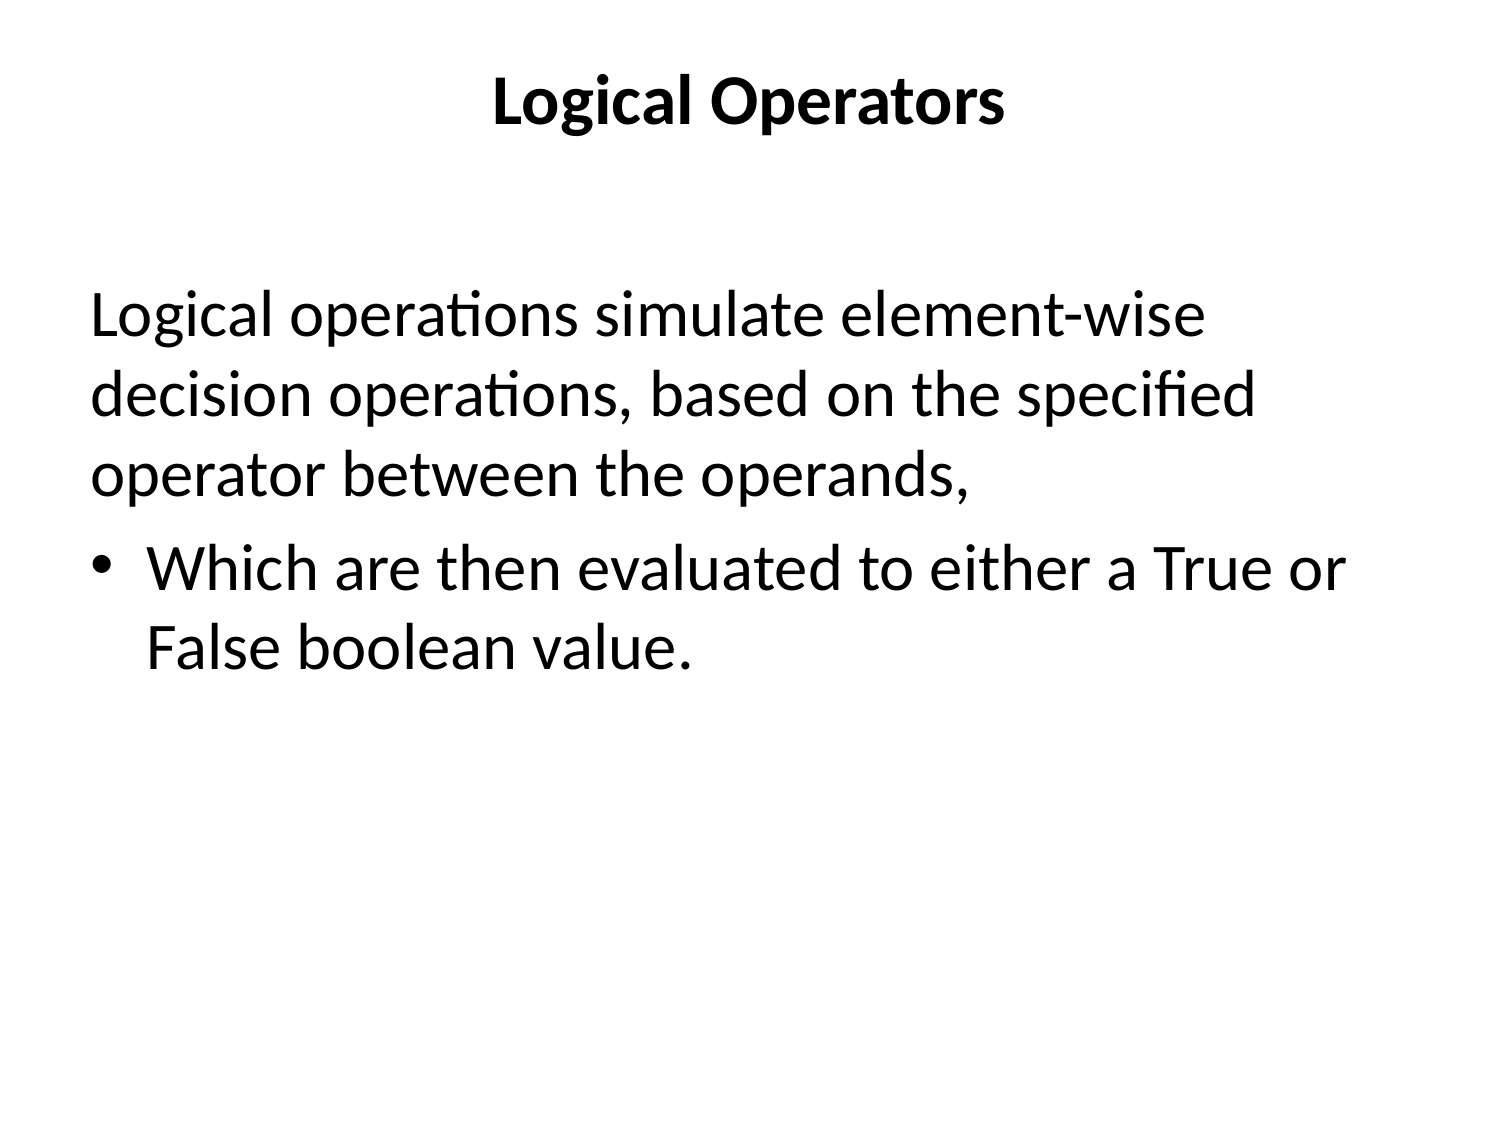

# Logical Operators
Logical operations simulate element-wise decision operations, based on the specified operator between the operands,
Which are then evaluated to either a True or False boolean value.